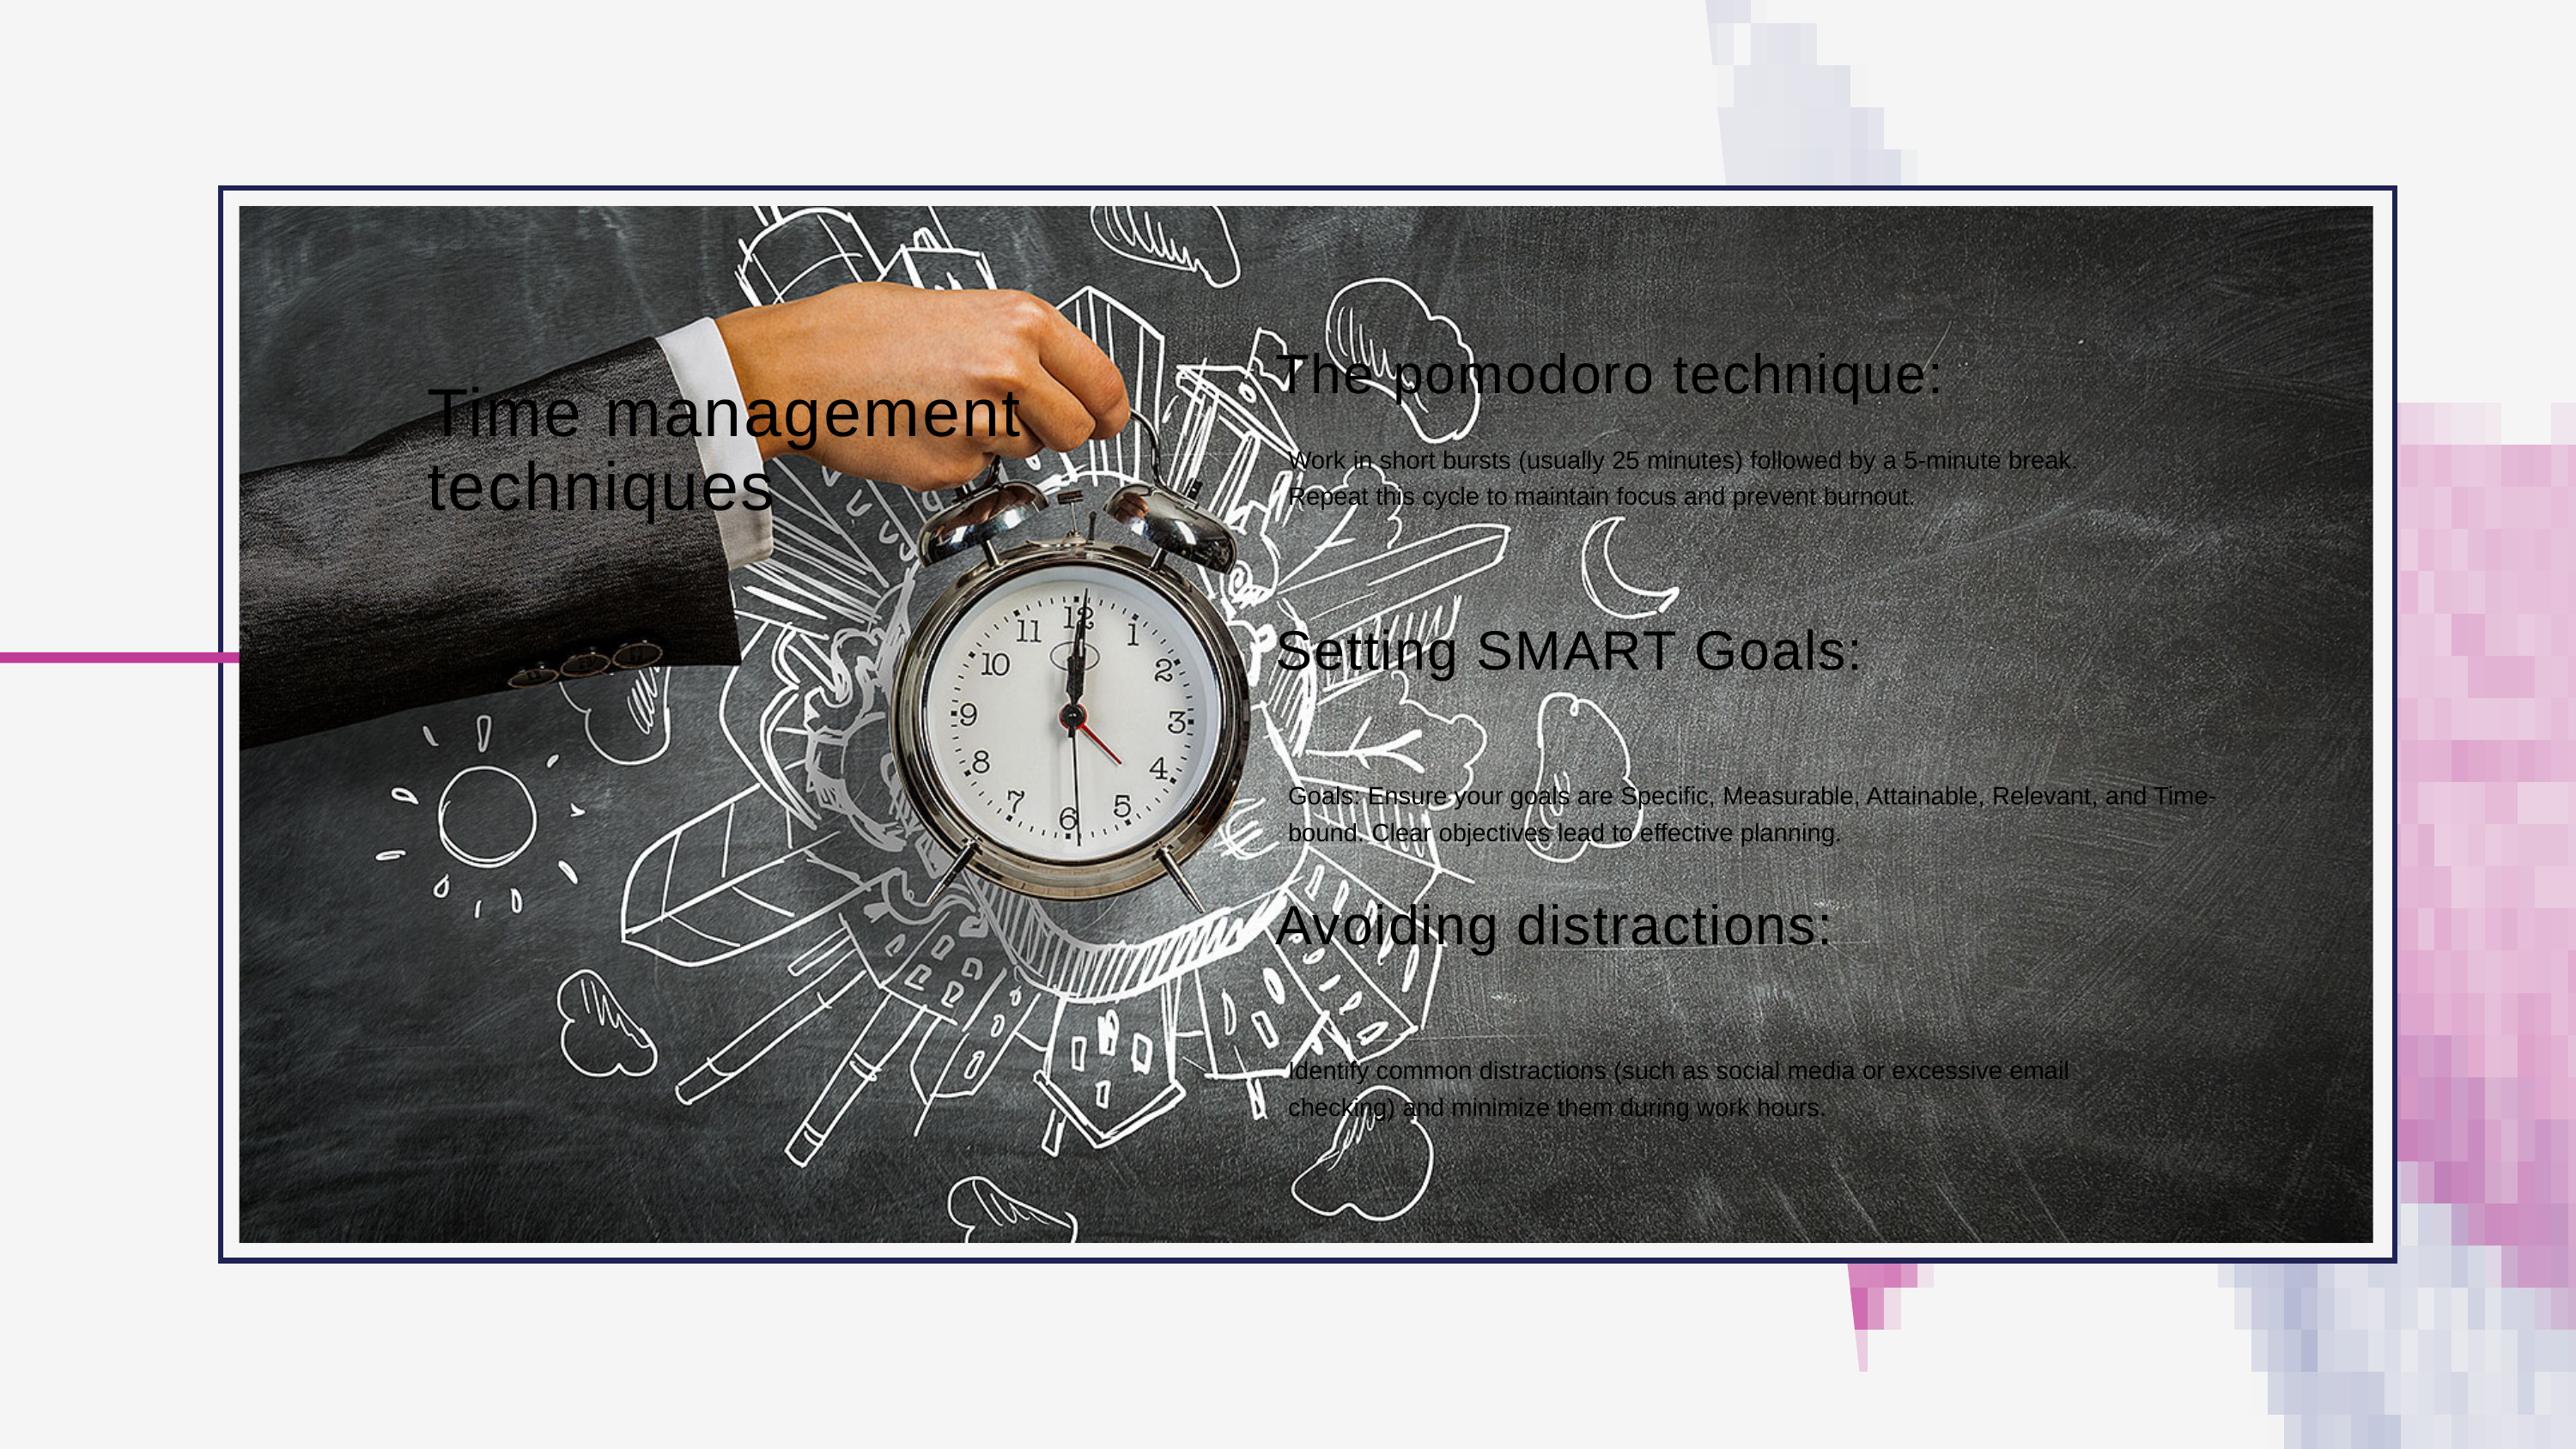

The pomodoro technique:

Time management techniques
Work in short bursts (usually 25 minutes) followed by a 5-minute break.
Repeat this cycle to maintain focus and prevent burnout.
Setting SMART Goals:

Goals: Ensure your goals are Specific, Measurable, Attainable, Relevant, and Time-
bound. Clear objectives lead to effective planning.
Avoiding distractions:

Identify common distractions (such as social media or excessive email
checking) and minimize them during work hours.